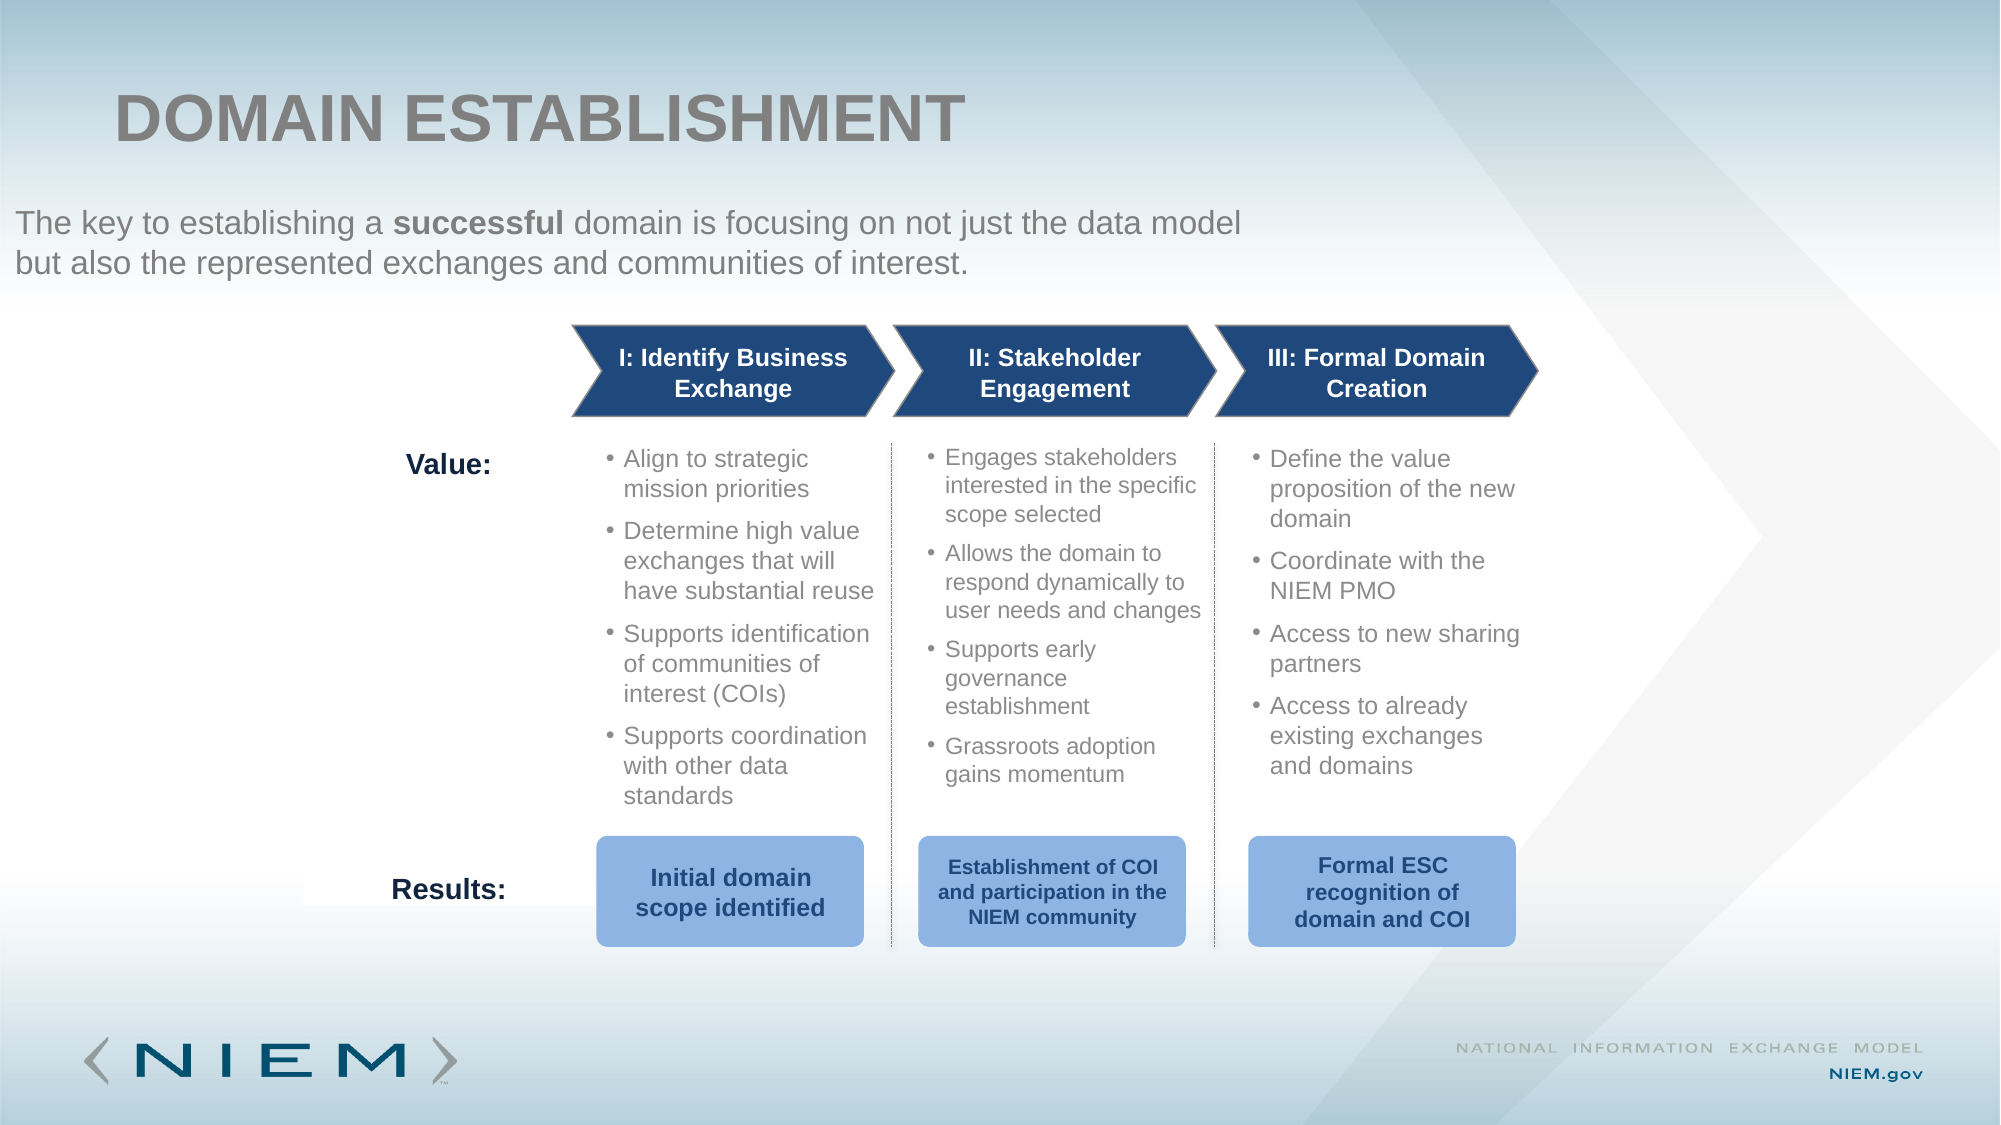

# Domain Establishment
The key to establishing a successful domain is focusing on not just the data model but also the represented exchanges and communities of interest.
I: Identify Business Exchange
II: Stakeholder Engagement
III: Formal Domain Creation
Align to strategic mission priorities
Determine high value exchanges that will have substantial reuse
Supports identification of communities of interest (COIs)
Supports coordination with other data standards
Engages stakeholders interested in the specific scope selected
Allows the domain to respond dynamically to user needs and changes
Supports early governance establishment
Grassroots adoption gains momentum
Define the value proposition of the new domain
Coordinate with the NIEM PMO
Access to new sharing partners
Access to already existing exchanges and domains
Value:
Initial domain scope identified
Establishment of COI and participation in the NIEM community
Formal ESC recognition of domain and COI
Results: